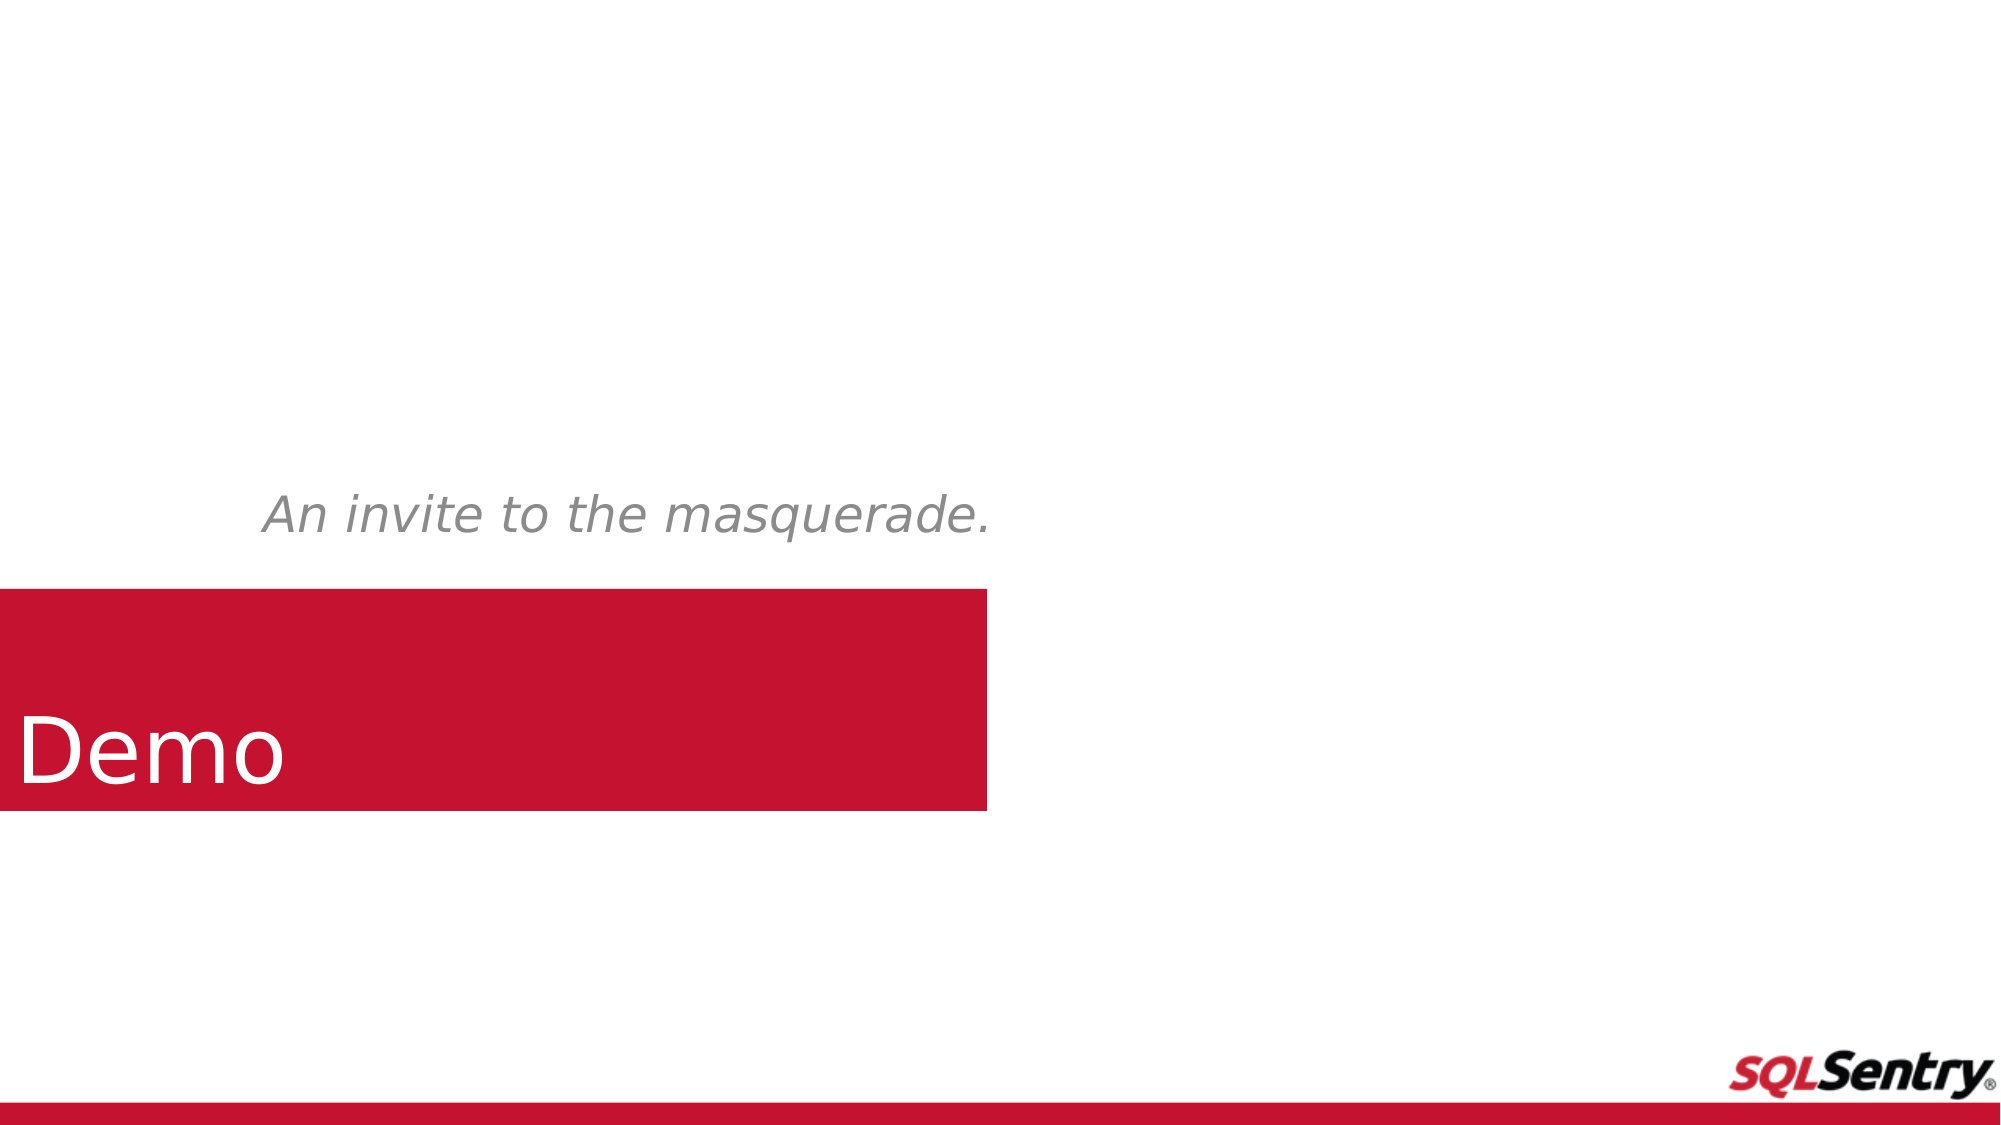

An invite to the masquerade.
# Demo